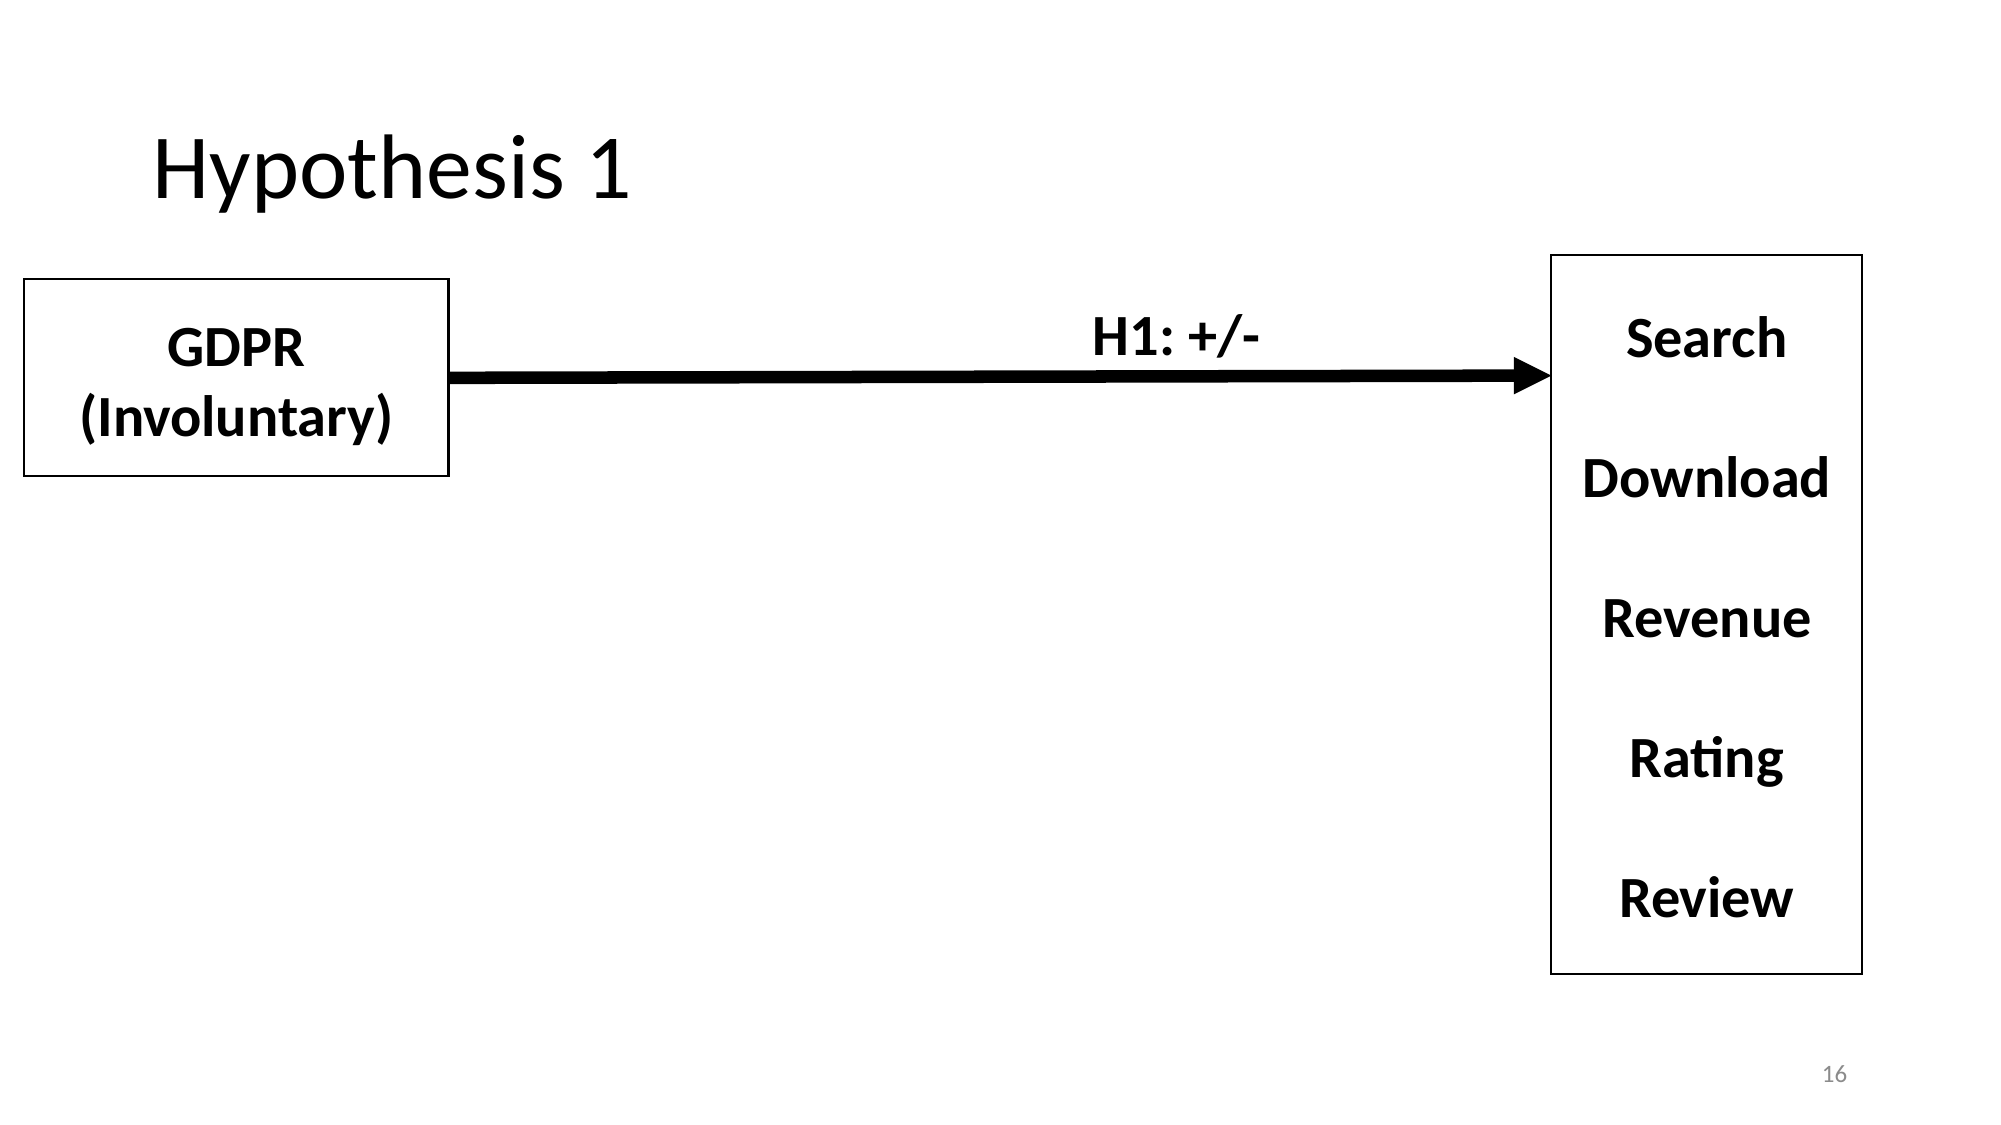

# Hypothesis 1
Search

Download

Revenue

Rating

Review
GDPR
(Involuntary)
H1: +/-
16